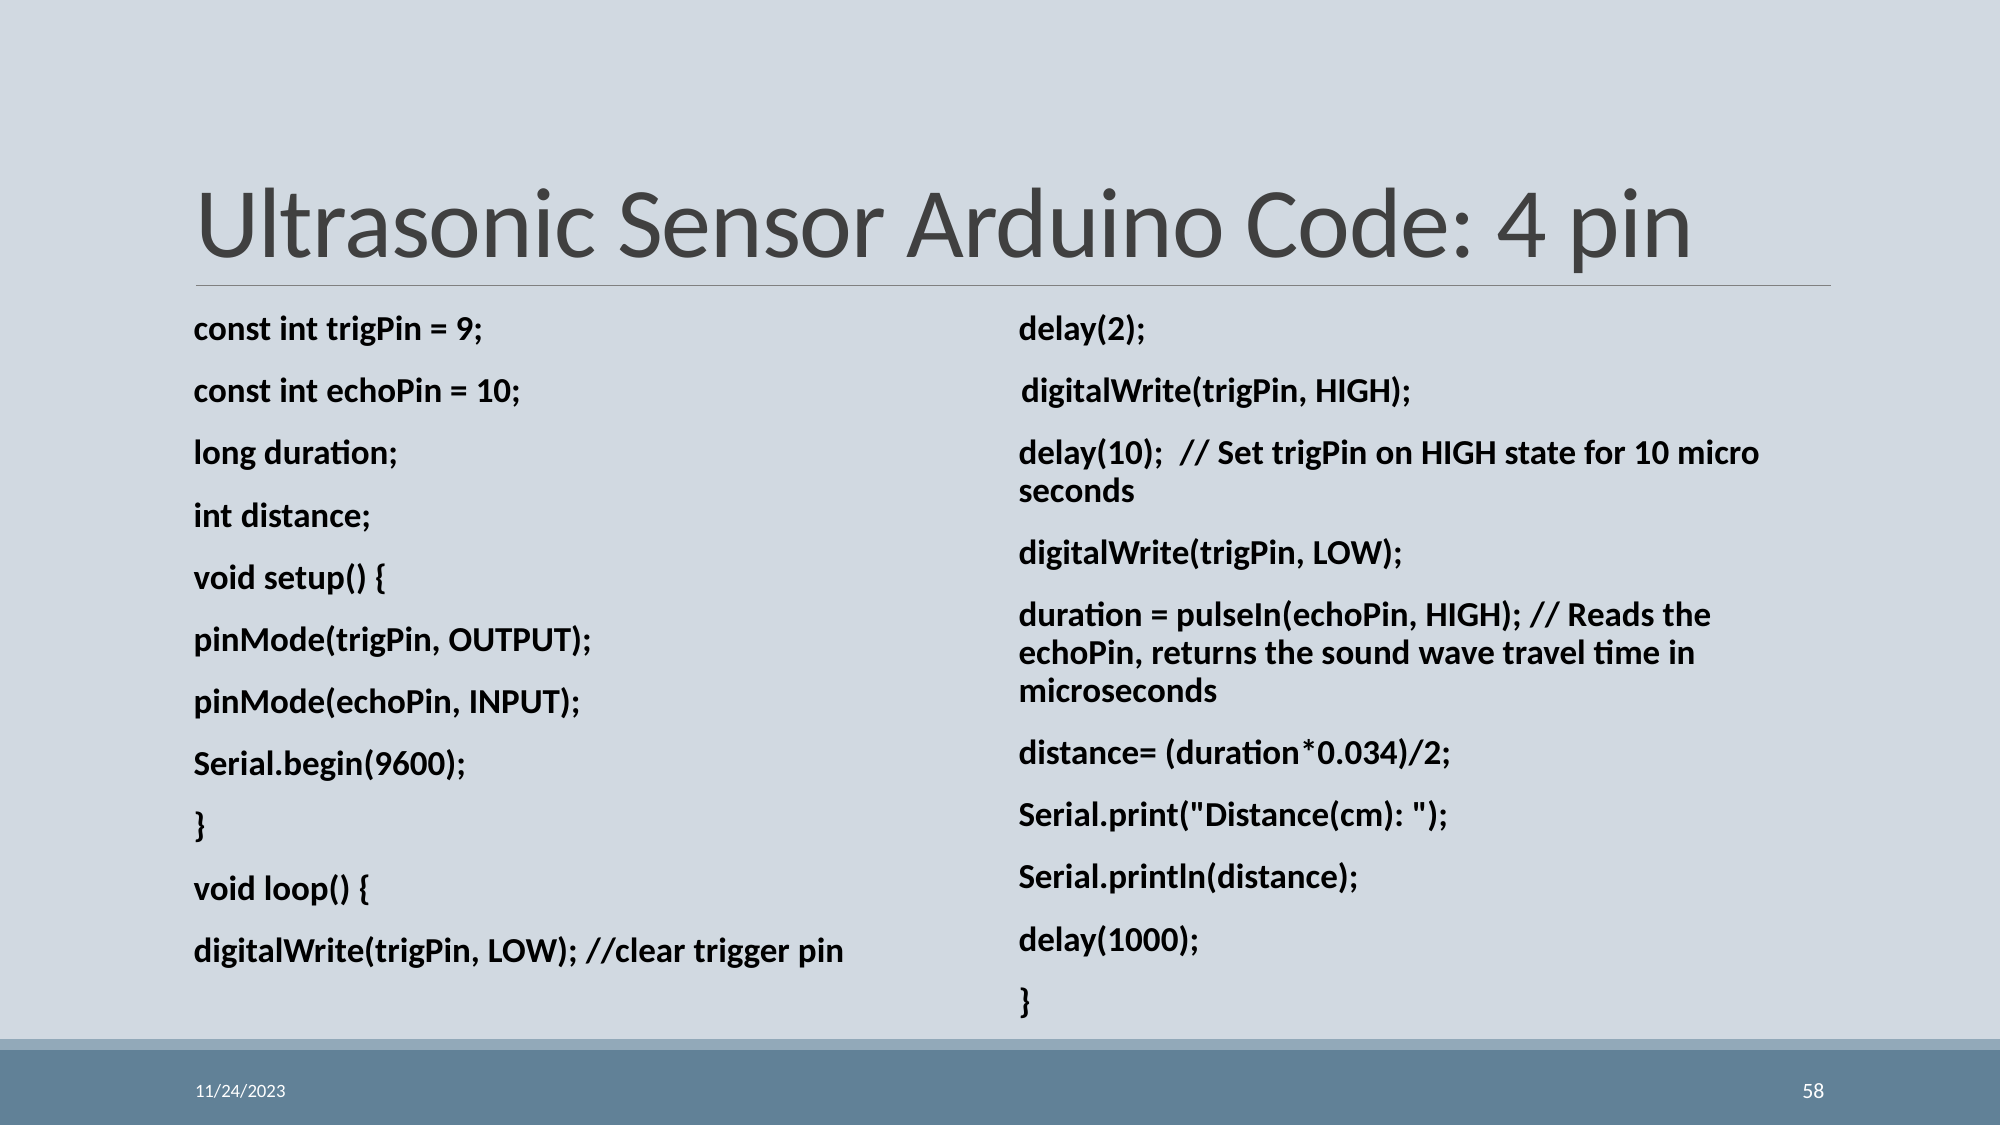

# Ultrasonic Sensor Arduino Code: 4 pin
const int trigPin = 9;
const int echoPin = 10;
long duration;
int distance;
void setup() {
pinMode(trigPin, OUTPUT);
pinMode(echoPin, INPUT);
Serial.begin(9600);
}
void loop() {
digitalWrite(trigPin, LOW); //clear trigger pin
delay(2);
  digitalWrite(trigPin, HIGH);
delay(10);  // Set trigPin on HIGH state for 10 micro seconds
digitalWrite(trigPin, LOW);
duration = pulseIn(echoPin, HIGH); // Reads the echoPin, returns the sound wave travel time in microseconds
distance= (duration*0.034)/2;
Serial.print("Distance(cm): ");
Serial.println(distance);
delay(1000);
}
11/24/2023
58